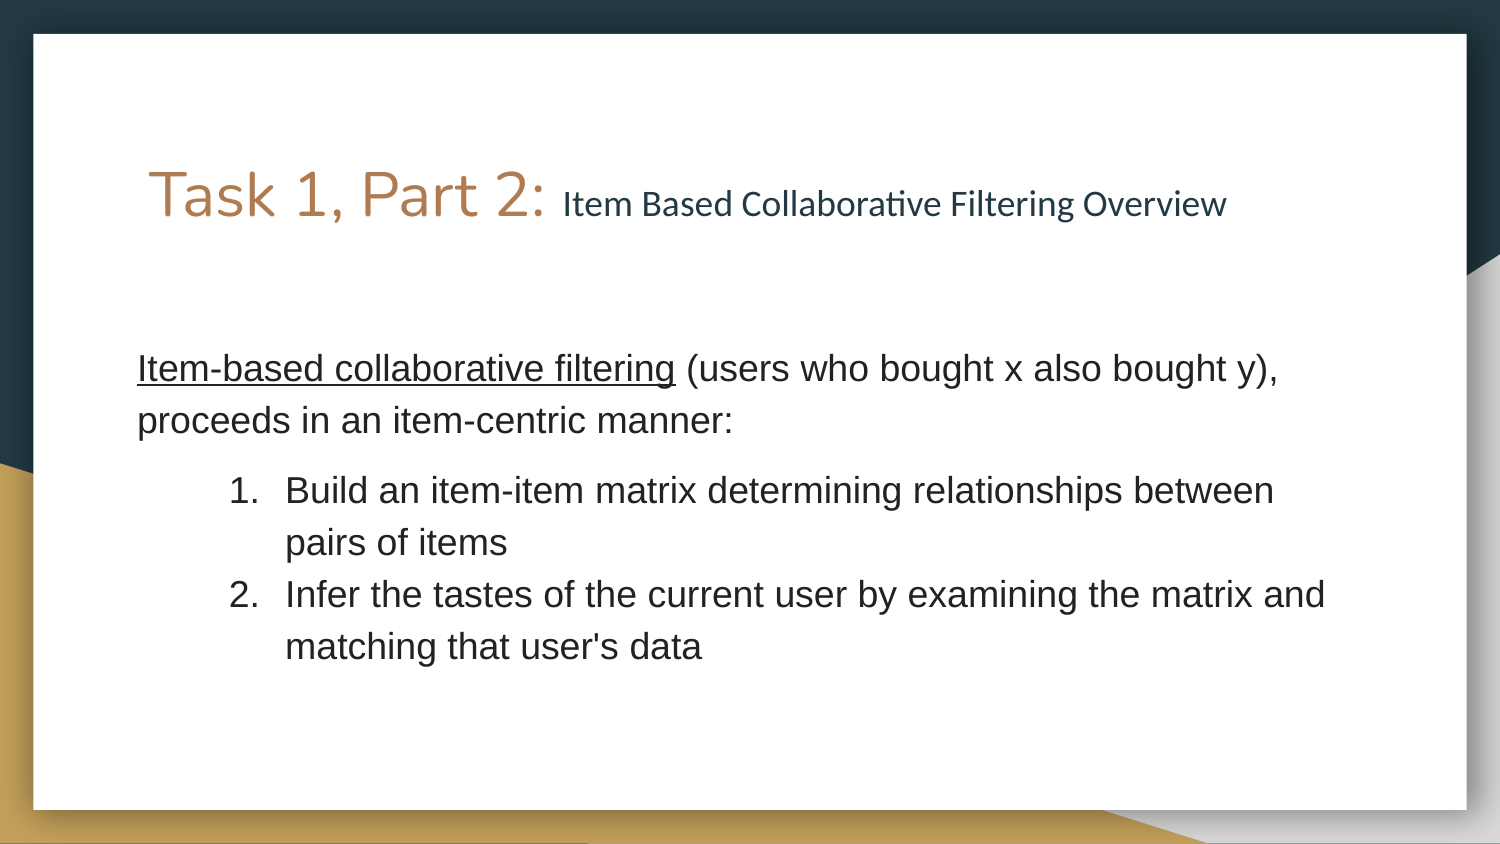

# Task 1, Part 2: Item Based Collaborative Filtering Overview
Item-based collaborative filtering (users who bought x also bought y), proceeds in an item-centric manner:
Build an item-item matrix determining relationships between pairs of items
Infer the tastes of the current user by examining the matrix and matching that user's data